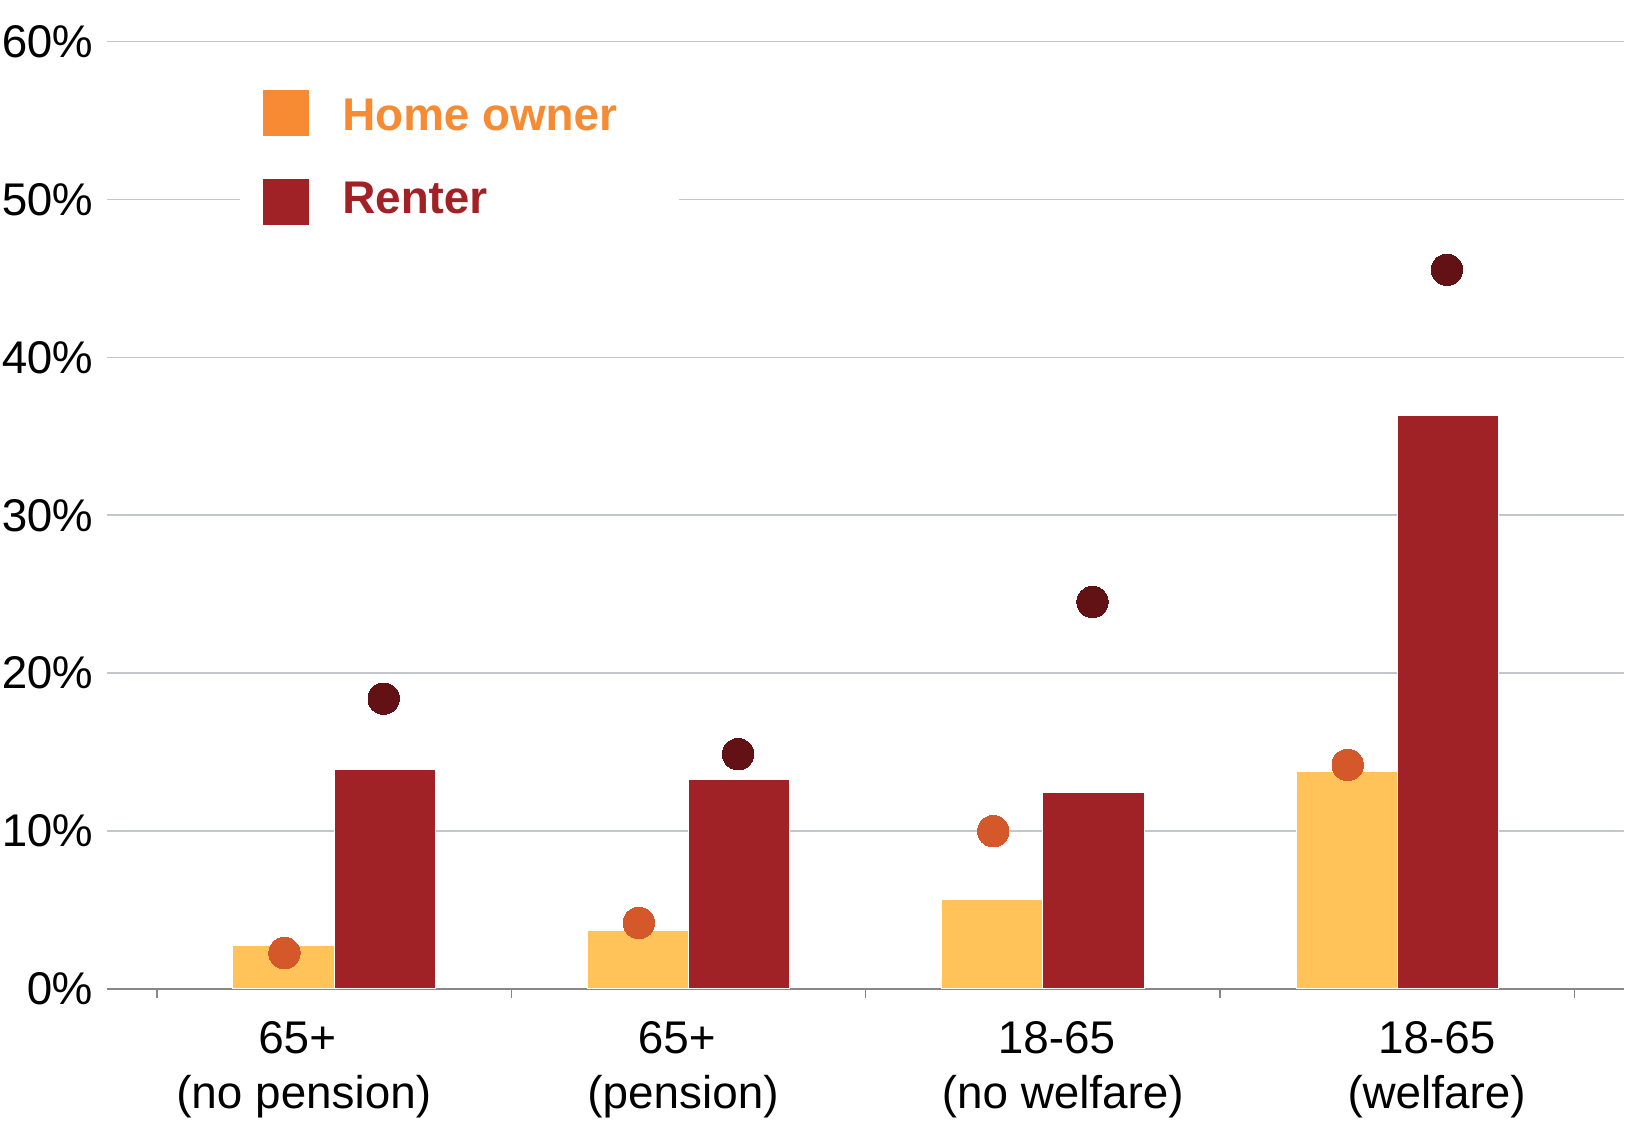

### Chart

| Category | Homeowner | Renter |  |  |
|---|---|---|---|---|
| 65+ (no pension | 0.0275334354017805 | 0.138715483516891 | 0.0227212148571592 | 0.183837731919816 |
| 65+ pension | 0.0371912359564719 | 0.132789523303692 | 0.0417356457303681 | 0.148672473876489 |
| 18-65 (no welfare) | 0.0568914343407801 | 0.124717030923197 | 0.0998823275031207 | 0.245050424840944 |
| 18-65 (welfare) | 0.137915224784641 | 0.363093962057344 | 0.141877600410996 | 0.455433209908432 |

Home owner
Renter

65+
(no pension)
65+
(pension)
18-65
(no welfare)
18-65 (welfare)